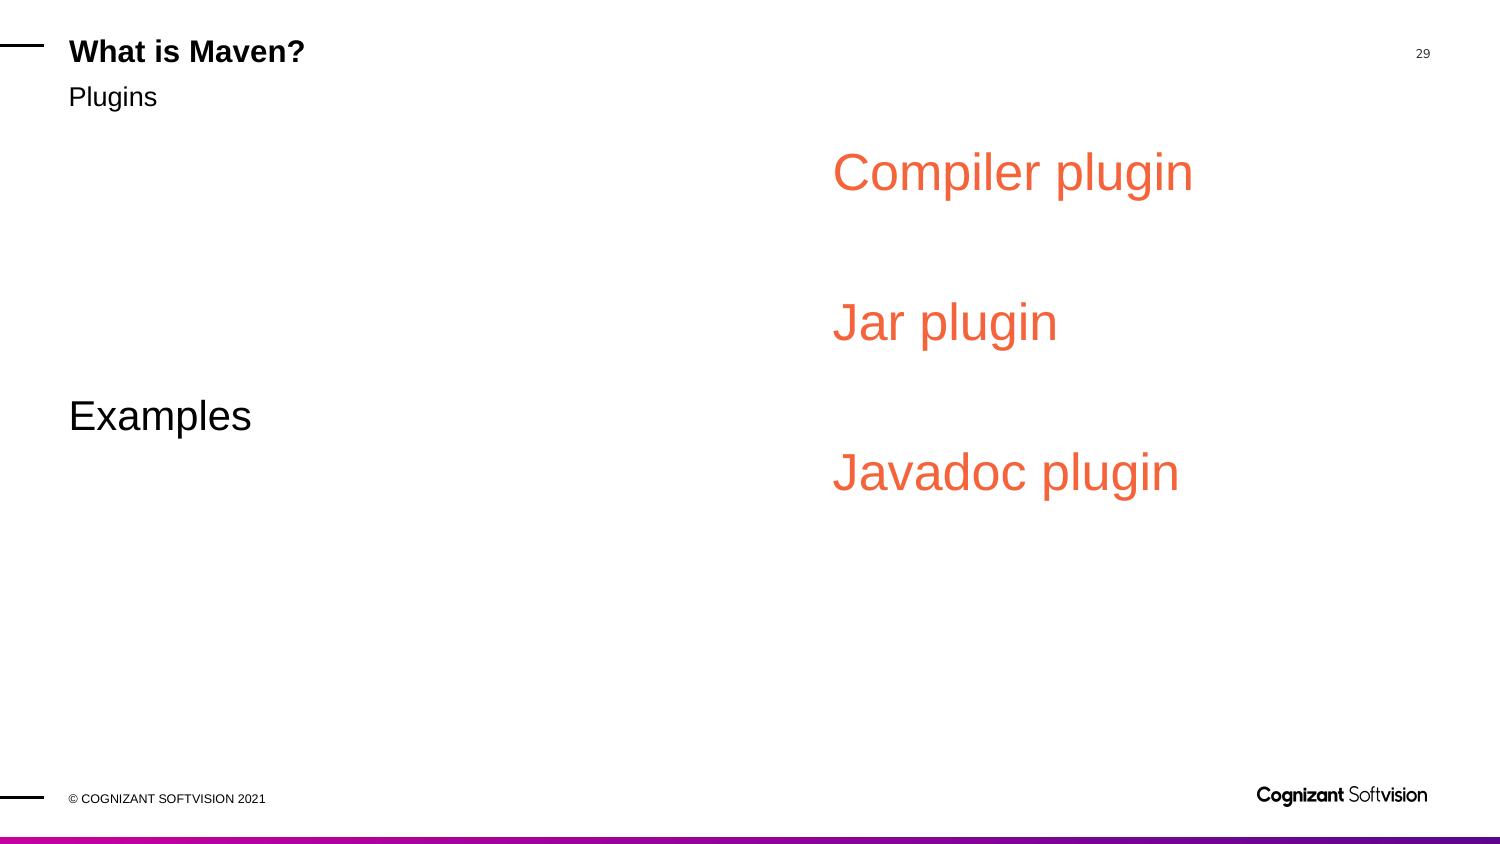

# What is Maven?
Plugins

Examples

    Compiler plugin

    Jar plugin

    Javadoc plugin